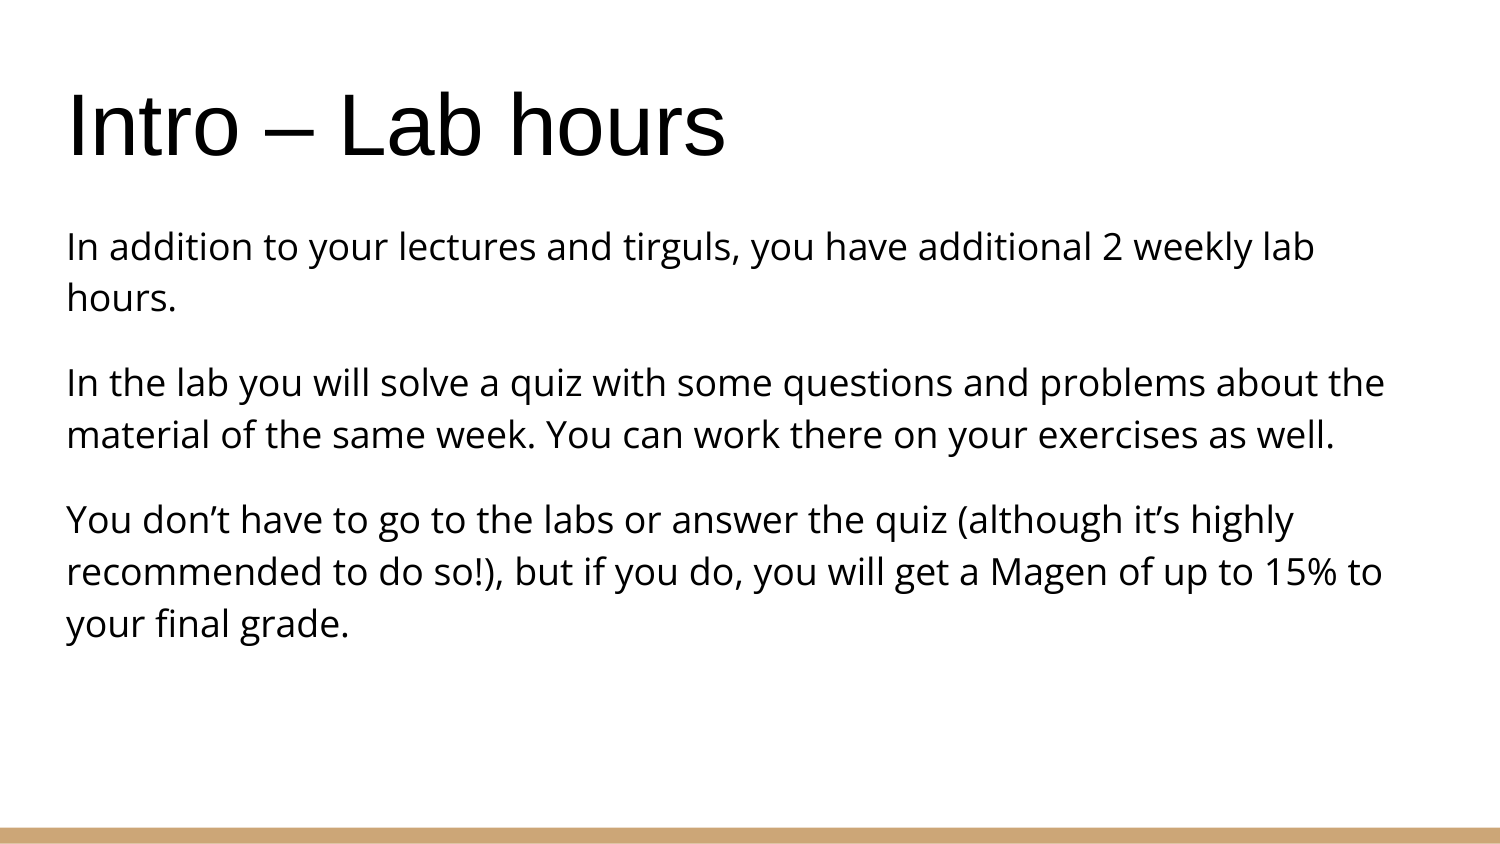

# Intro – Lab hours
In addition to your lectures and tirguls, you have additional 2 weekly lab hours.
In the lab you will solve a quiz with some questions and problems about the material of the same week. You can work there on your exercises as well.
You don’t have to go to the labs or answer the quiz (although it’s highly recommended to do so!), but if you do, you will get a Magen of up to 15% to your final grade.